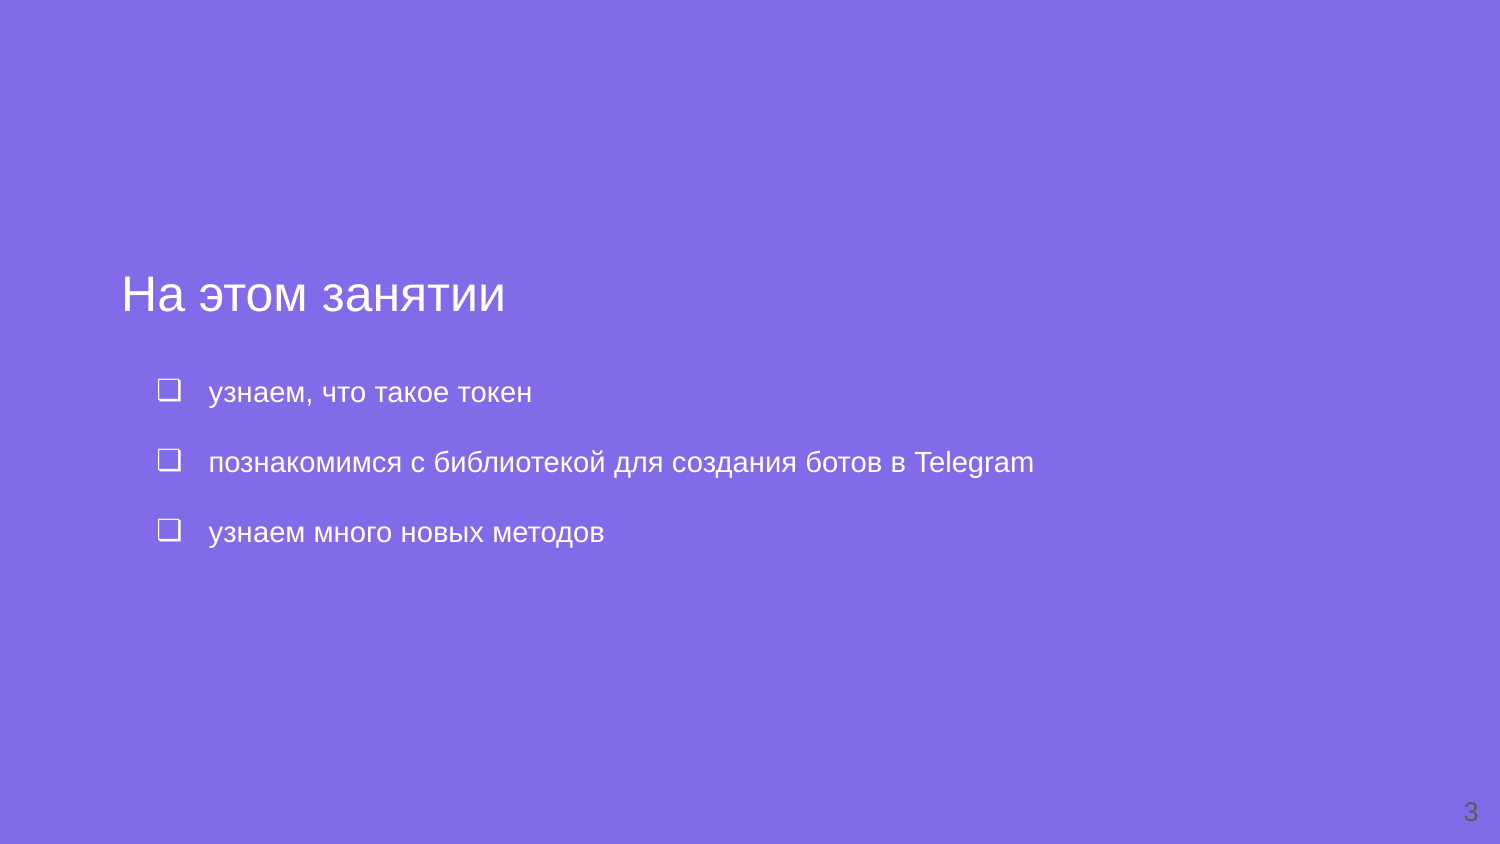

На этом занятии
узнаем, что такое токен

познакомимся с библиотекой для создания ботов в Telegram

узнаем много новых методов

3